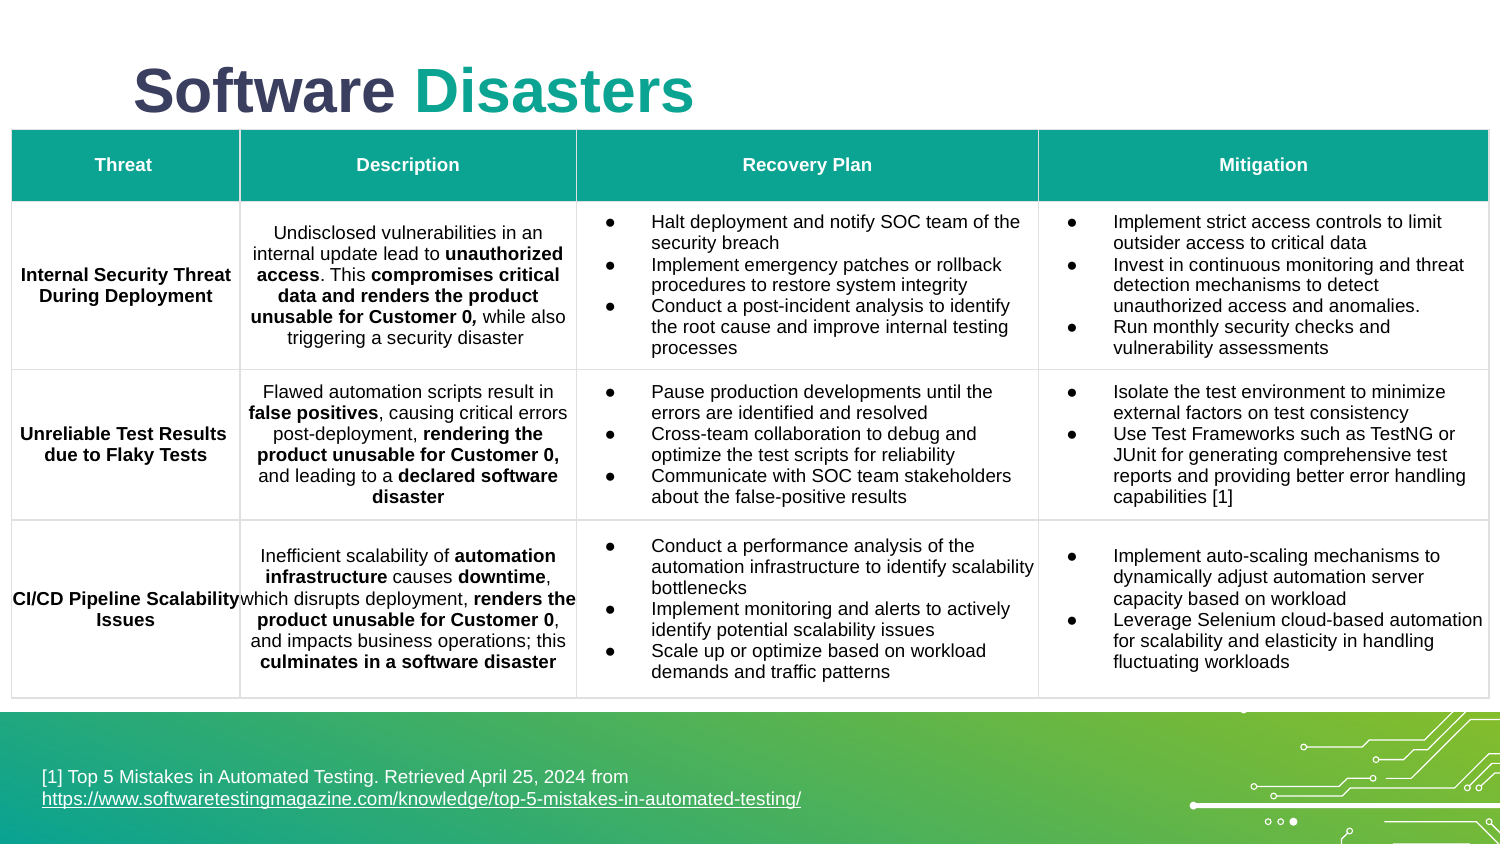

# Software Disasters
| Threat | Description | Recovery Plan | Mitigation |
| --- | --- | --- | --- |
| Internal Security Threat During Deployment | Undisclosed vulnerabilities in an internal update lead to unauthorized access. This compromises critical data and renders the product unusable for Customer 0, while also triggering a security disaster | Halt deployment and notify SOC team of the security breach Implement emergency patches or rollback procedures to restore system integrity Conduct a post-incident analysis to identify the root cause and improve internal testing processes | Implement strict access controls to limit outsider access to critical data Invest in continuous monitoring and threat detection mechanisms to detect unauthorized access and anomalies. Run monthly security checks and vulnerability assessments |
| Unreliable Test Results due to Flaky Tests | Flawed automation scripts result in false positives, causing critical errors post-deployment, rendering the product unusable for Customer 0, and leading to a declared software disaster | Pause production developments until the errors are identified and resolved Cross-team collaboration to debug and optimize the test scripts for reliability Communicate with SOC team stakeholders about the false-positive results | Isolate the test environment to minimize external factors on test consistency Use Test Frameworks such as TestNG or JUnit for generating comprehensive test reports and providing better error handling capabilities [1] |
| CI/CD Pipeline Scalability Issues | Inefficient scalability of automation infrastructure causes downtime, which disrupts deployment, renders the product unusable for Customer 0, and impacts business operations; this culminates in a software disaster | Conduct a performance analysis of the automation infrastructure to identify scalability bottlenecks Implement monitoring and alerts to actively identify potential scalability issues Scale up or optimize based on workload demands and traffic patterns | Implement auto-scaling mechanisms to dynamically adjust automation server capacity based on workload Leverage Selenium cloud-based automation for scalability and elasticity in handling fluctuating workloads |
[1] Top 5 Mistakes in Automated Testing. Retrieved April 25, 2024 from https://www.softwaretestingmagazine.com/knowledge/top-5-mistakes-in-automated-testing/